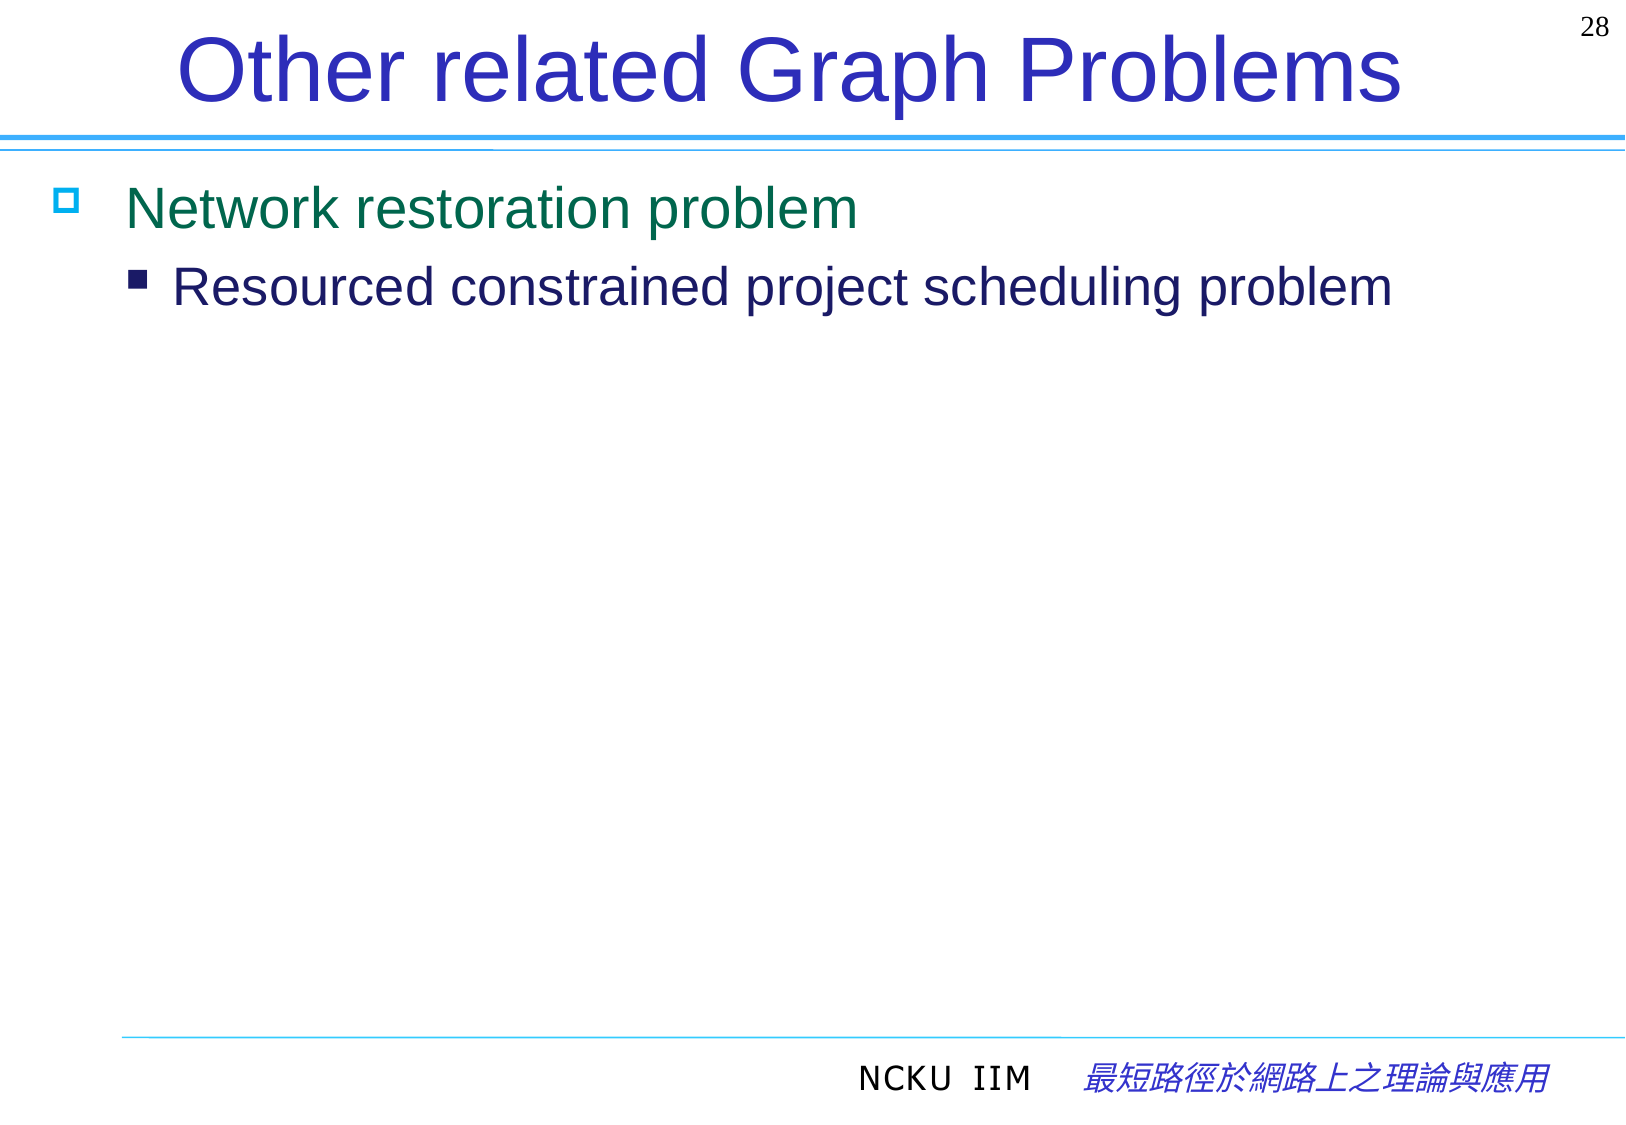

28
# Other related Graph Problems
Network restoration problem
Resourced constrained project scheduling problem